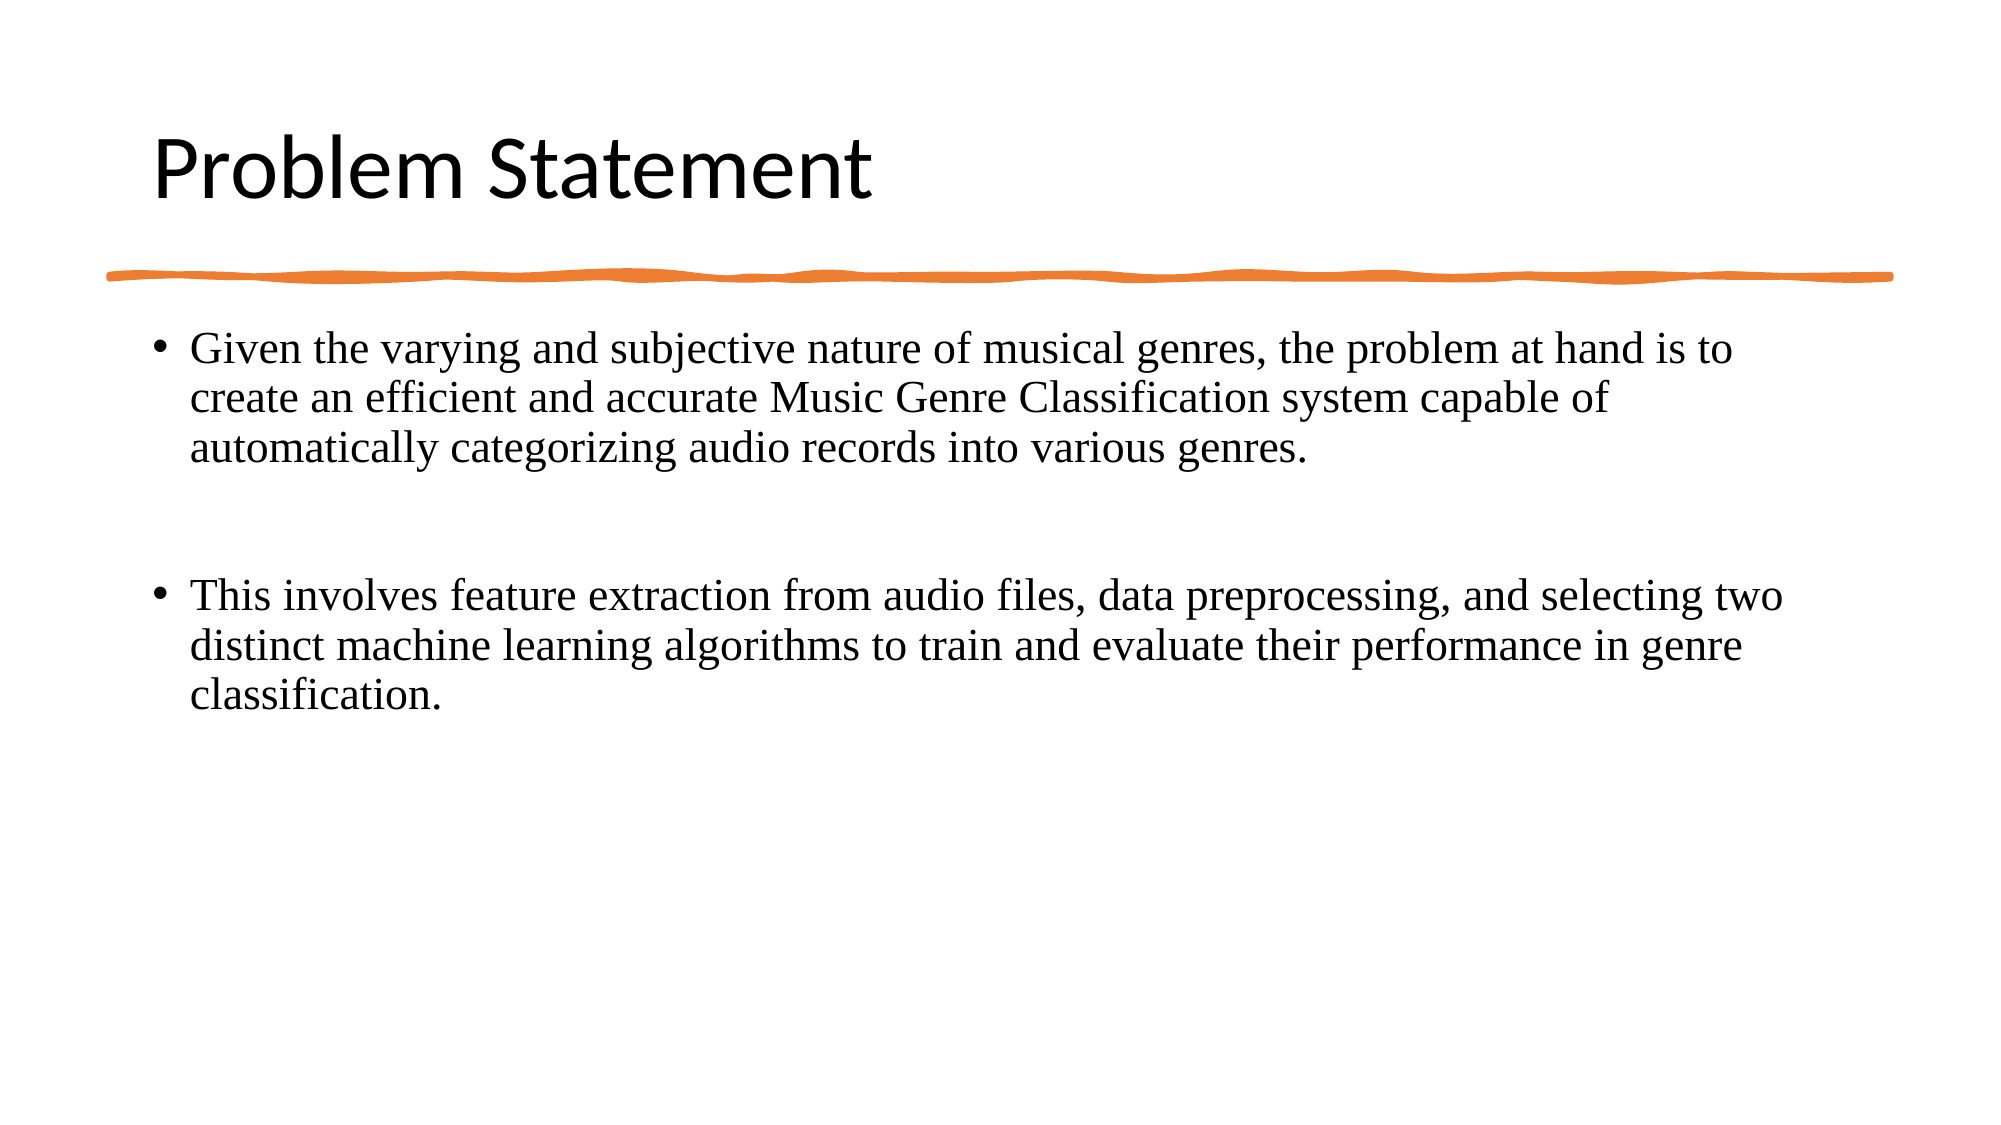

# Problem Statement

Given the varying and subjective nature of musical genres, the problem at hand is to create an efficient and accurate Music Genre Classification system capable of automatically categorizing audio records into various genres.

This involves feature extraction from audio files, data preprocessing, and selecting two distinct machine learning algorithms to train and evaluate their performance in genre classification.